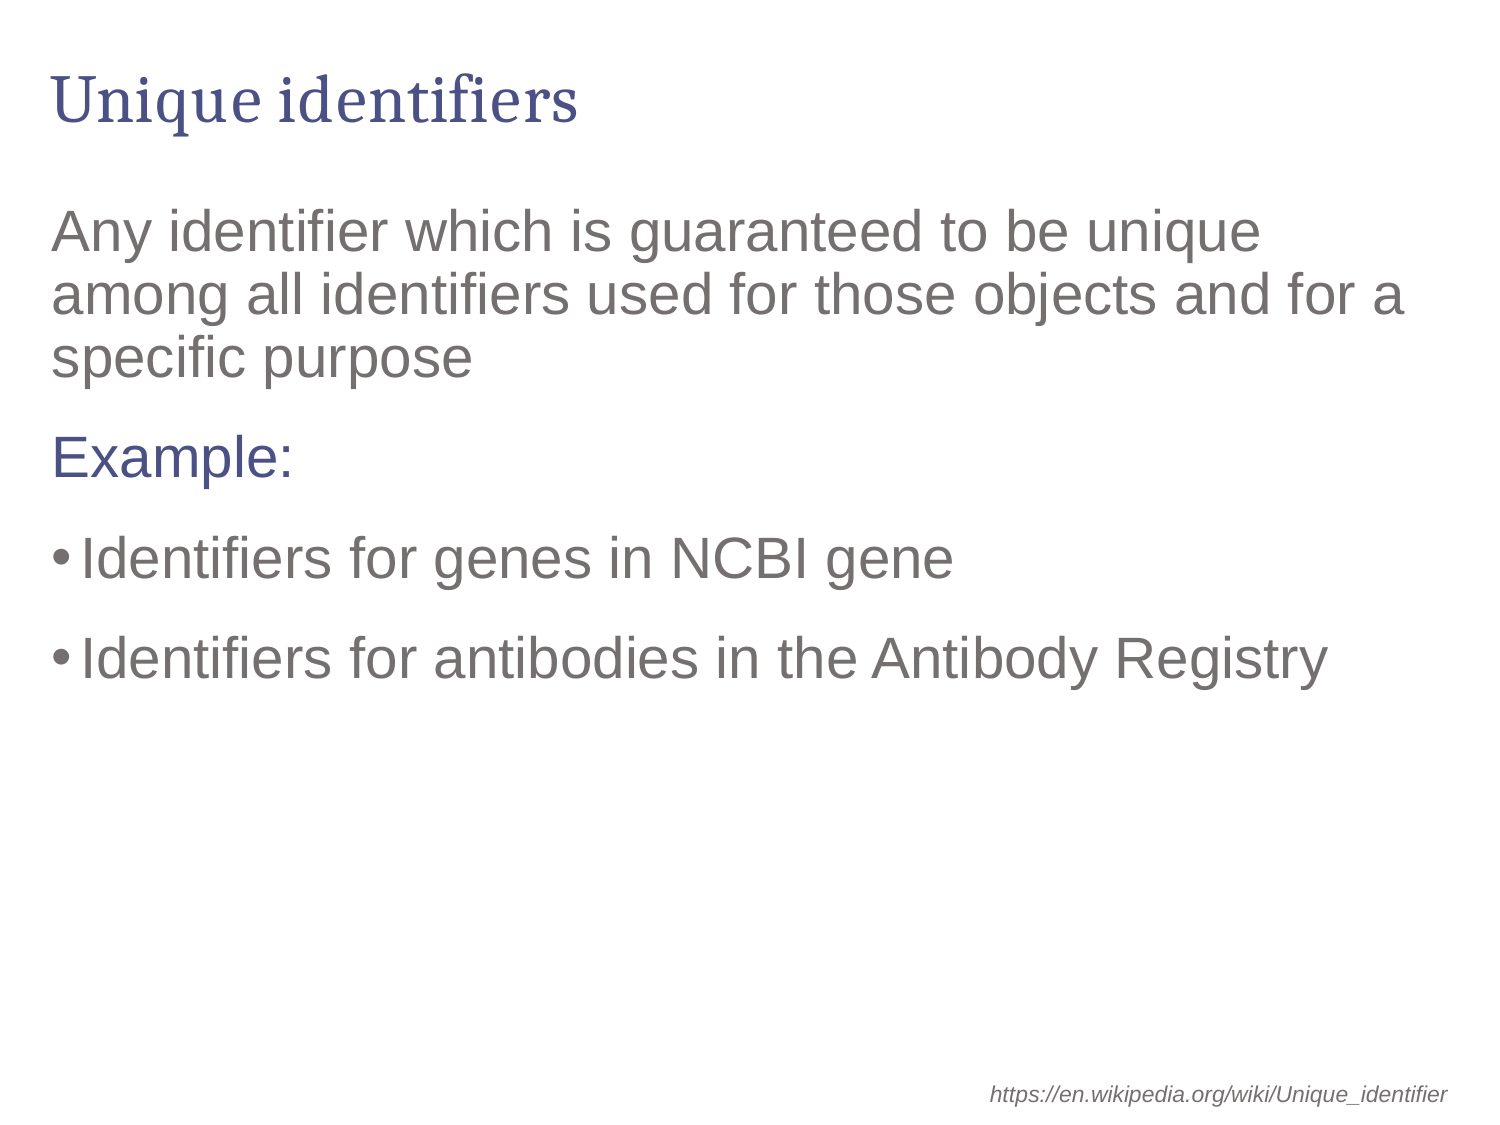

# Unique identifiers
Any identifier which is guaranteed to be unique among all identifiers used for those objects and for a specific purpose
Example:
Identifiers for genes in NCBI gene
Identifiers for antibodies in the Antibody Registry

https://en.wikipedia.org/wiki/Unique_identifier